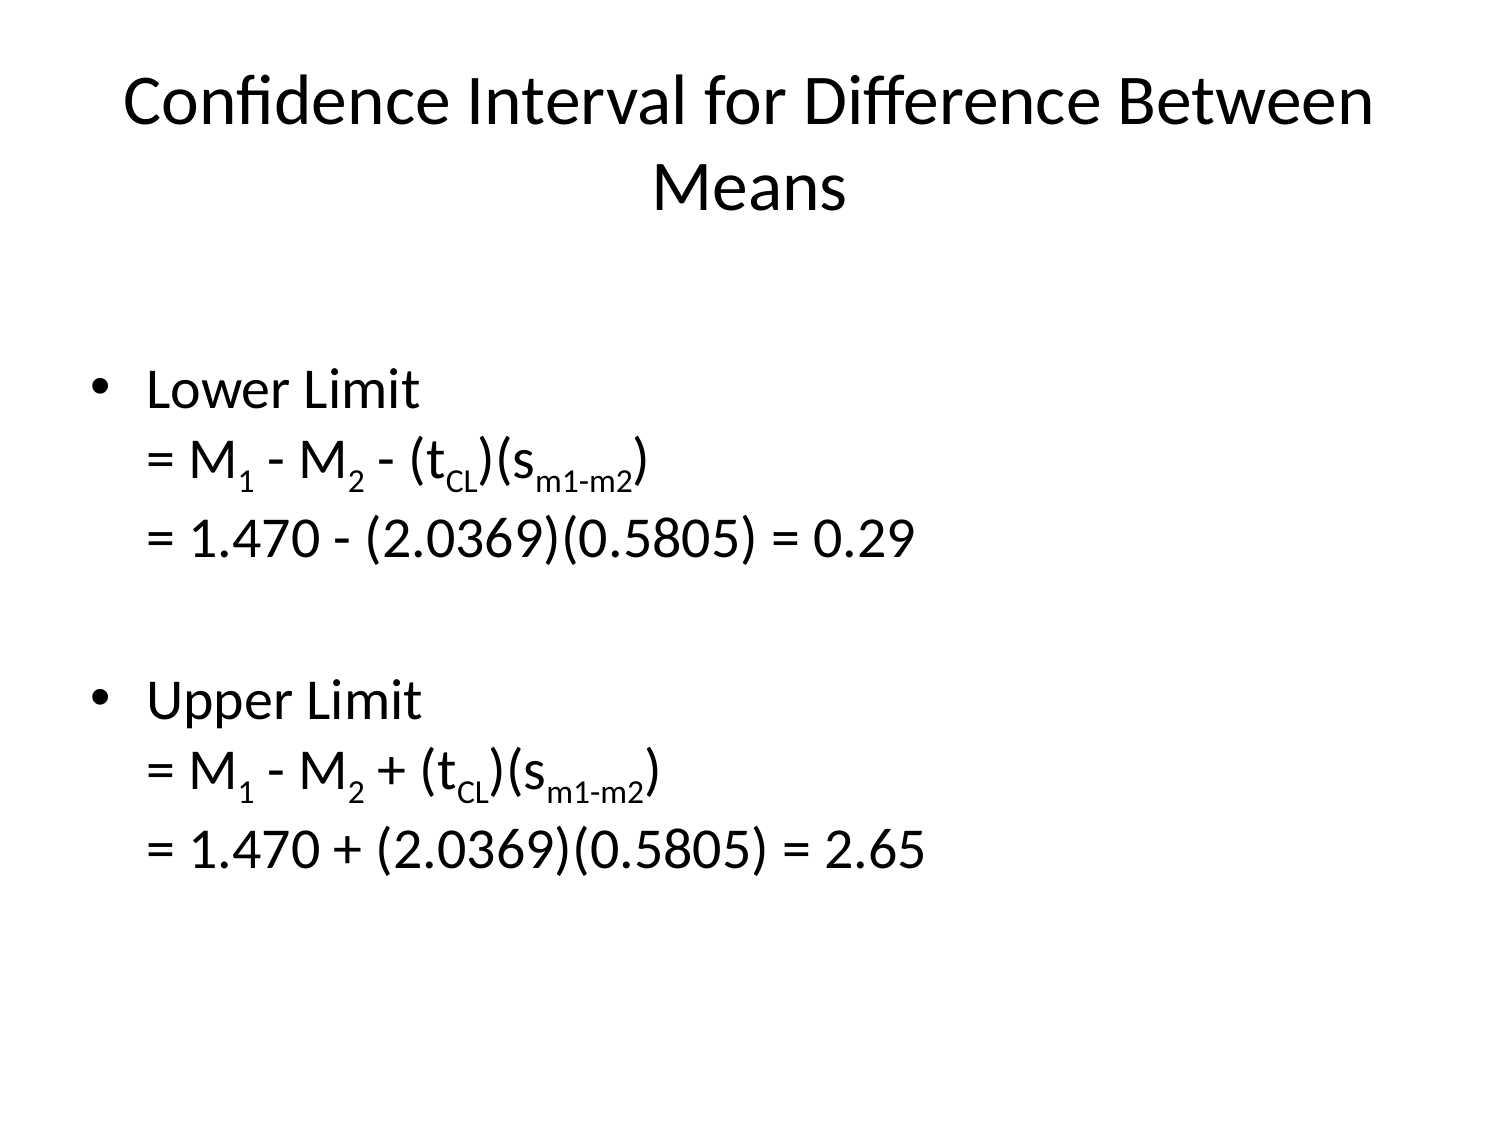

# Confidence Interval for Difference Between Means

Lower Limit
= M1 - M2 - (tCL)(sm1-m2)
= 1.470 - (2.0369)(0.5805) = 0.29

Upper Limit
= M1 - M2 + (tCL)(sm1-m2)
= 1.470 + (2.0369)(0.5805) = 2.65